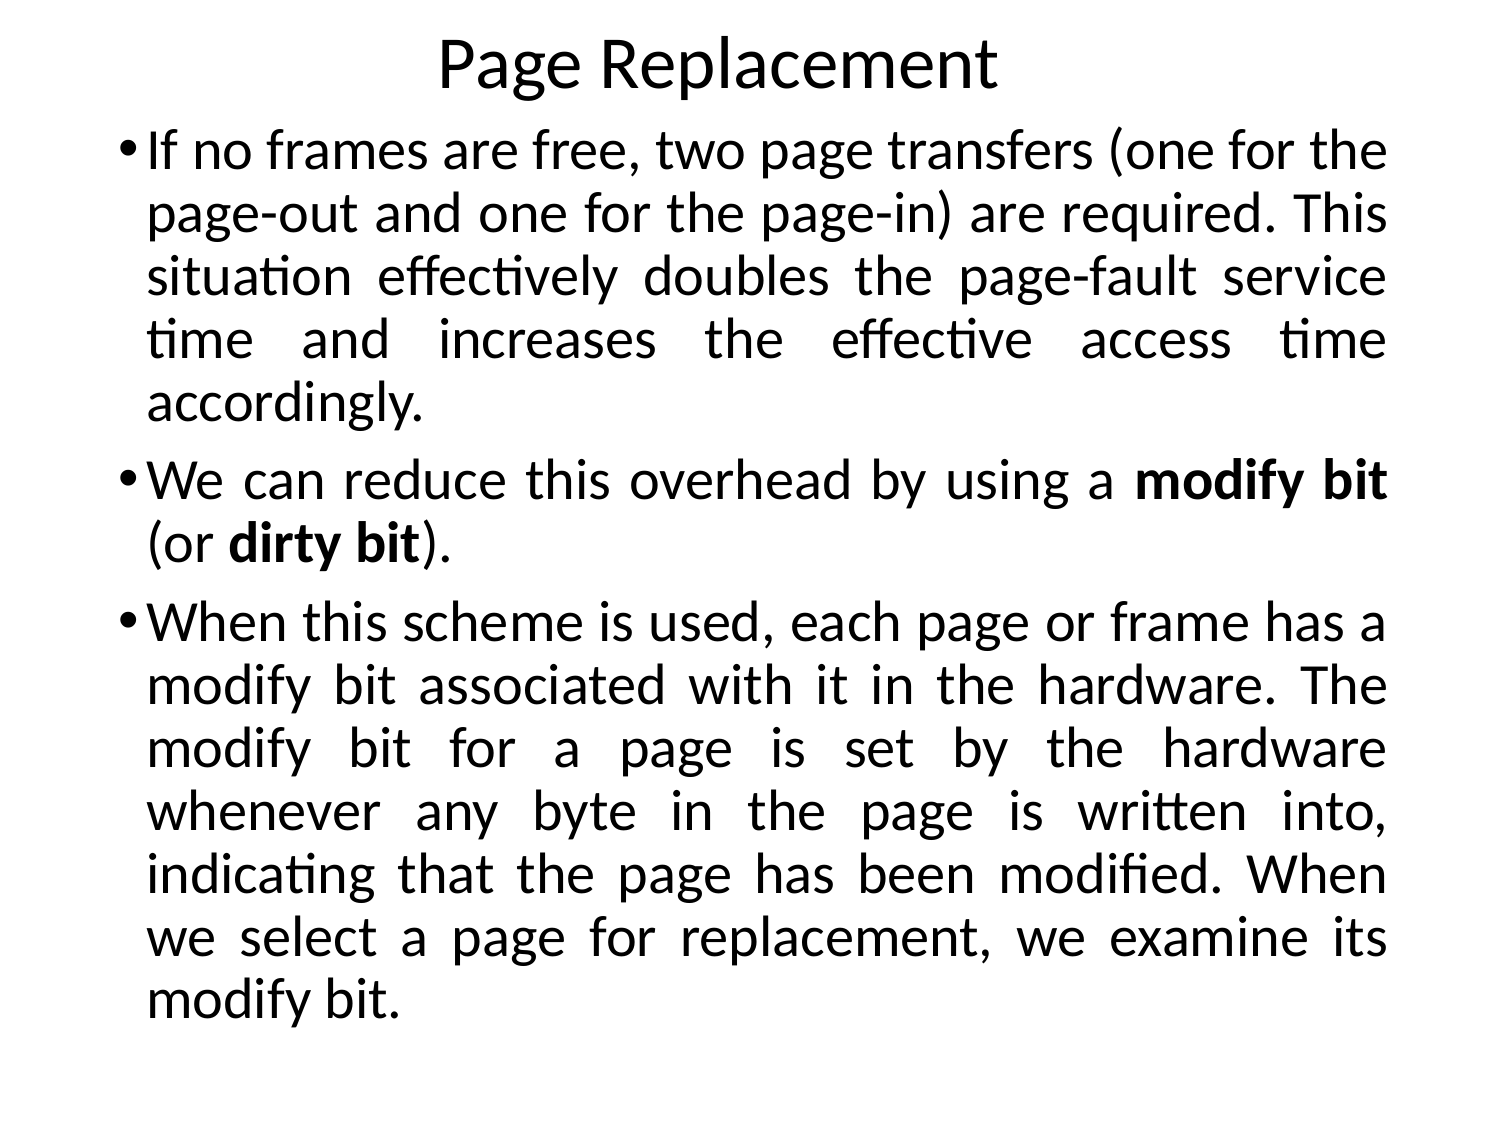

# Page Replacement
If no frames are free, two page transfers (one for the page-out and one for the page-in) are required. This situation effectively doubles the page-fault service time and increases the effective access time accordingly.
We can reduce this overhead by using a modify bit (or dirty bit).
When this scheme is used, each page or frame has a modify bit associated with it in the hardware. The modify bit for a page is set by the hardware whenever any byte in the page is written into, indicating that the page has been modified. When we select a page for replacement, we examine its modify bit.